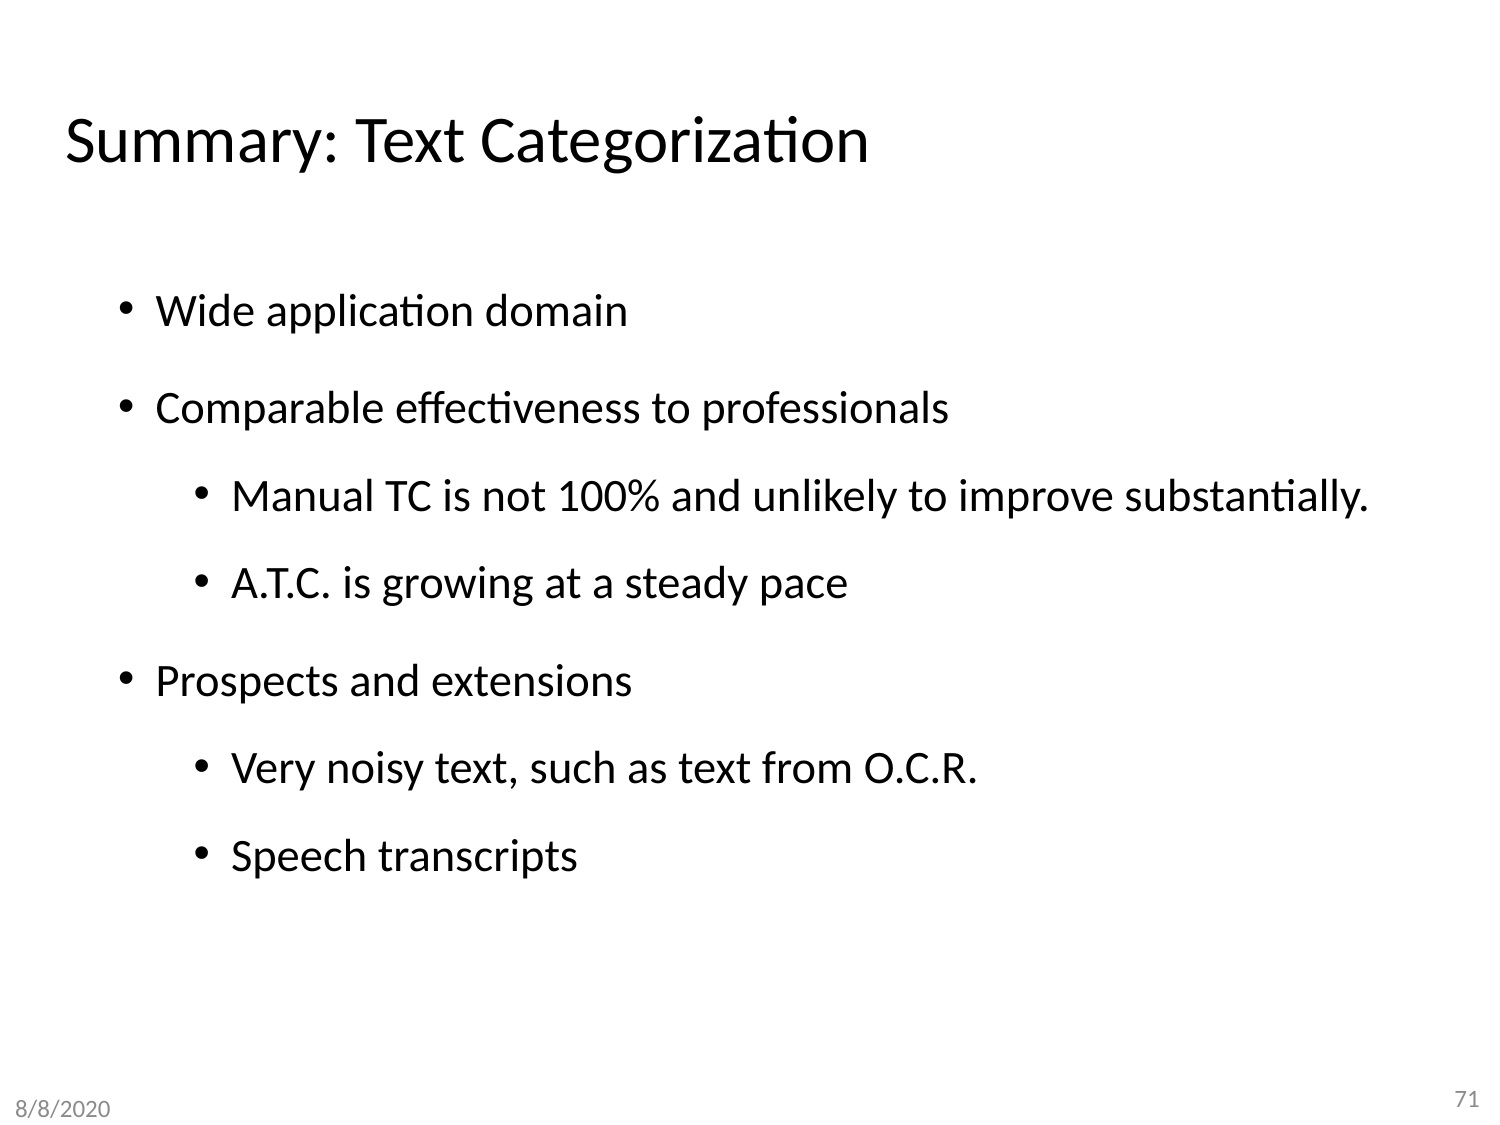

# Summary: Text Categorization
Wide application domain
Comparable effectiveness to professionals
Manual TC is not 100% and unlikely to improve substantially.
A.T.C. is growing at a steady pace
Prospects and extensions
Very noisy text, such as text from O.C.R.
Speech transcripts
71
8/8/2020